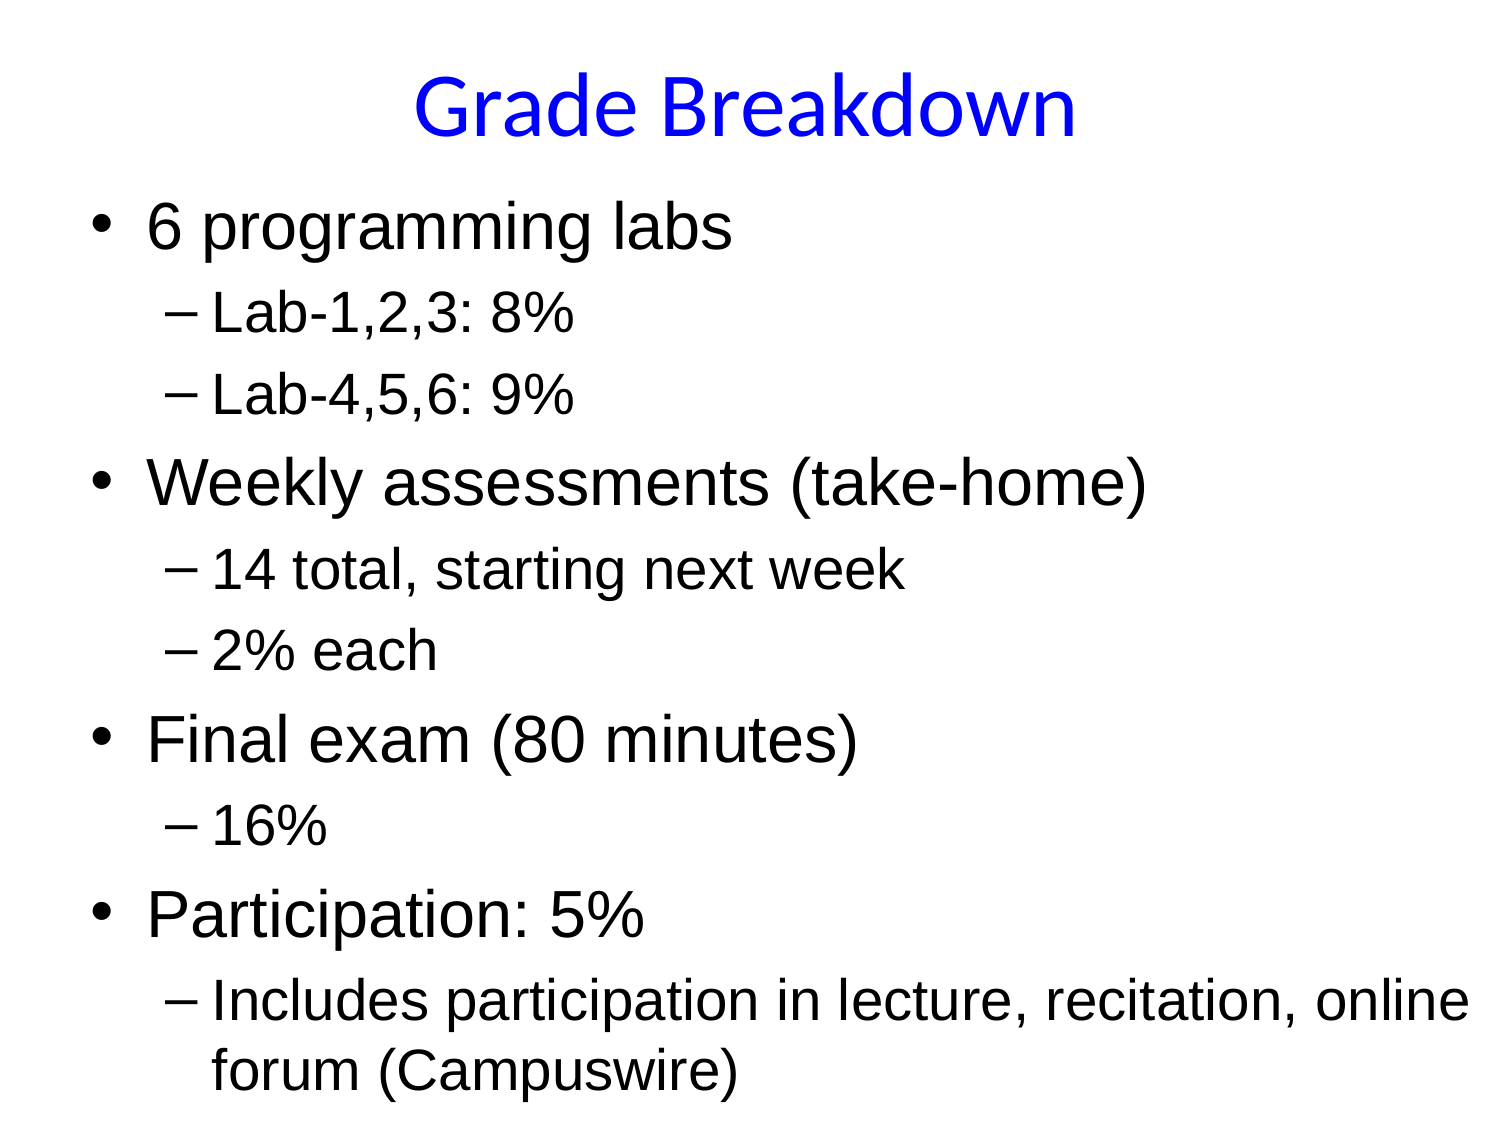

# Grade Breakdown
6 programming labs
Lab-1,2,3: 8%
Lab-4,5,6: 9%
Weekly assessments (take-home)
14 total, starting next week
2% each
Final exam (80 minutes)
16%
Participation: 5%
Includes participation in lecture, recitation, online forum (Campuswire)